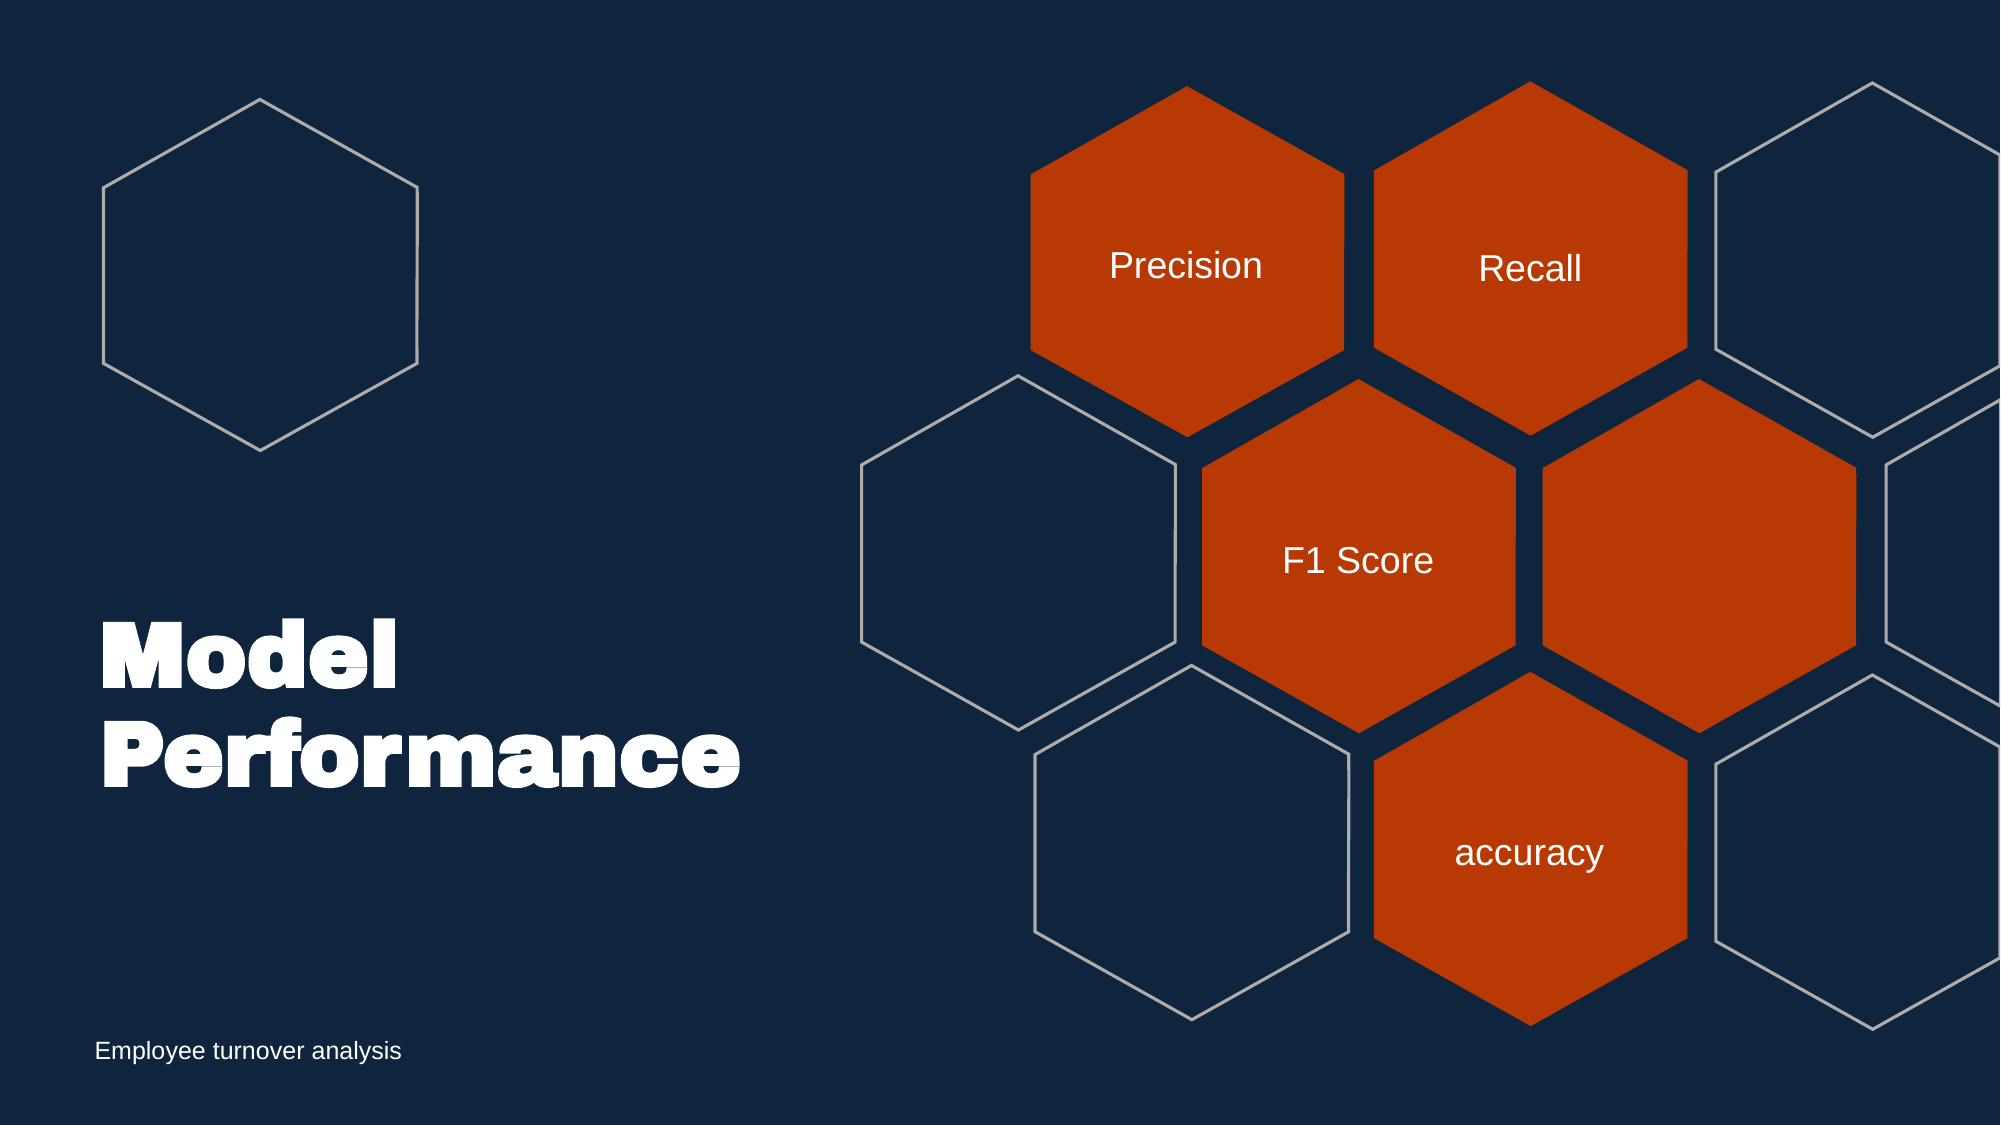

Precision
Recall
F1 Score
# Model Performance
accuracy
Employee turnover analysis